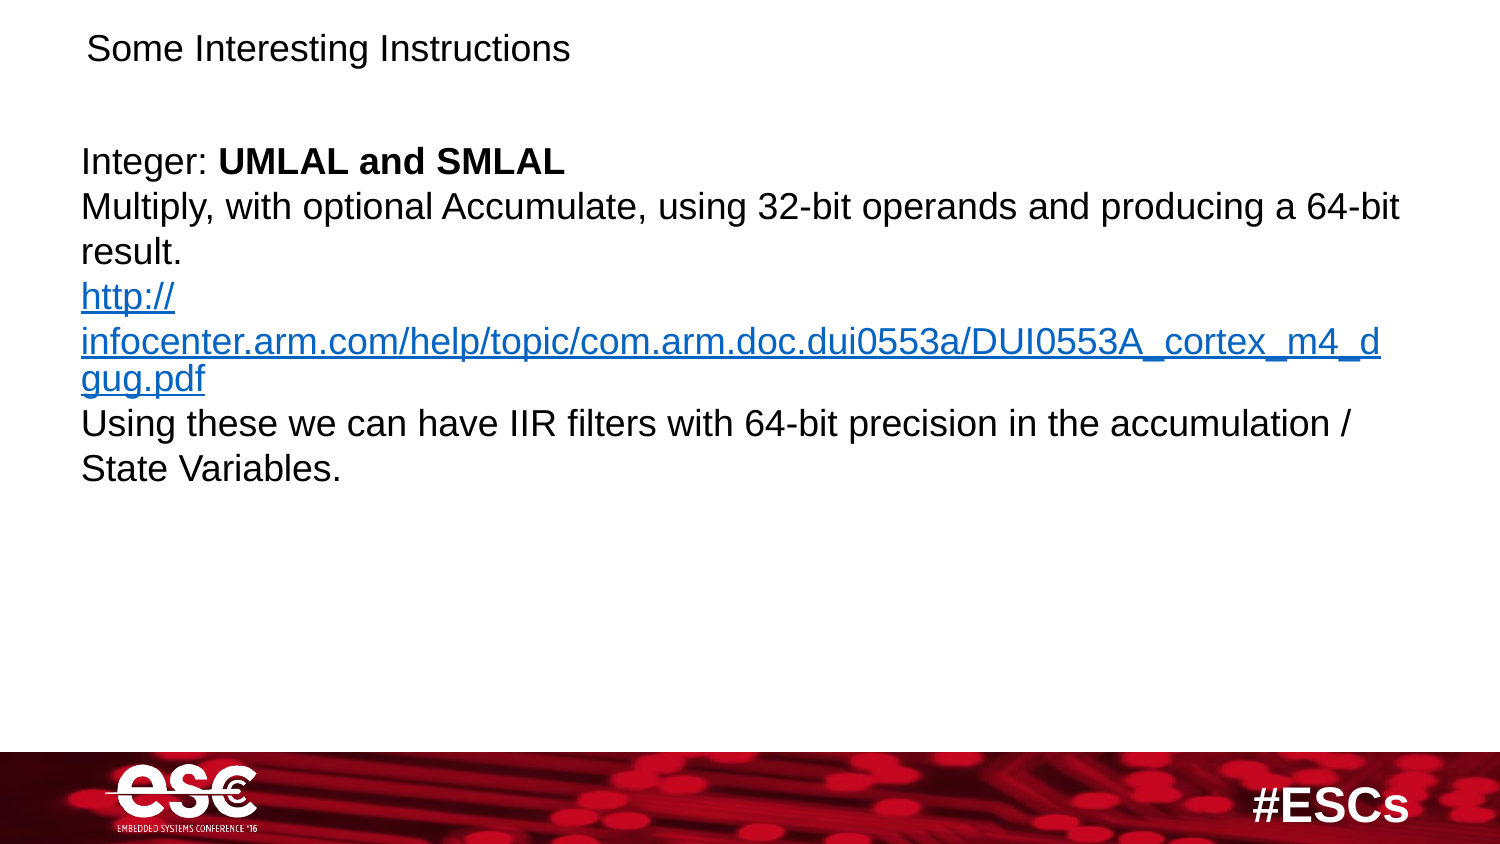

Some Interesting Instructions
Integer: UMLAL and SMLAL
Multiply, with optional Accumulate, using 32-bit operands and producing a 64-bit result.
http://infocenter.arm.com/help/topic/com.arm.doc.dui0553a/DUI0553A_cortex_m4_dgug.pdf
Using these we can have IIR filters with 64-bit precision in the accumulation / State Variables.